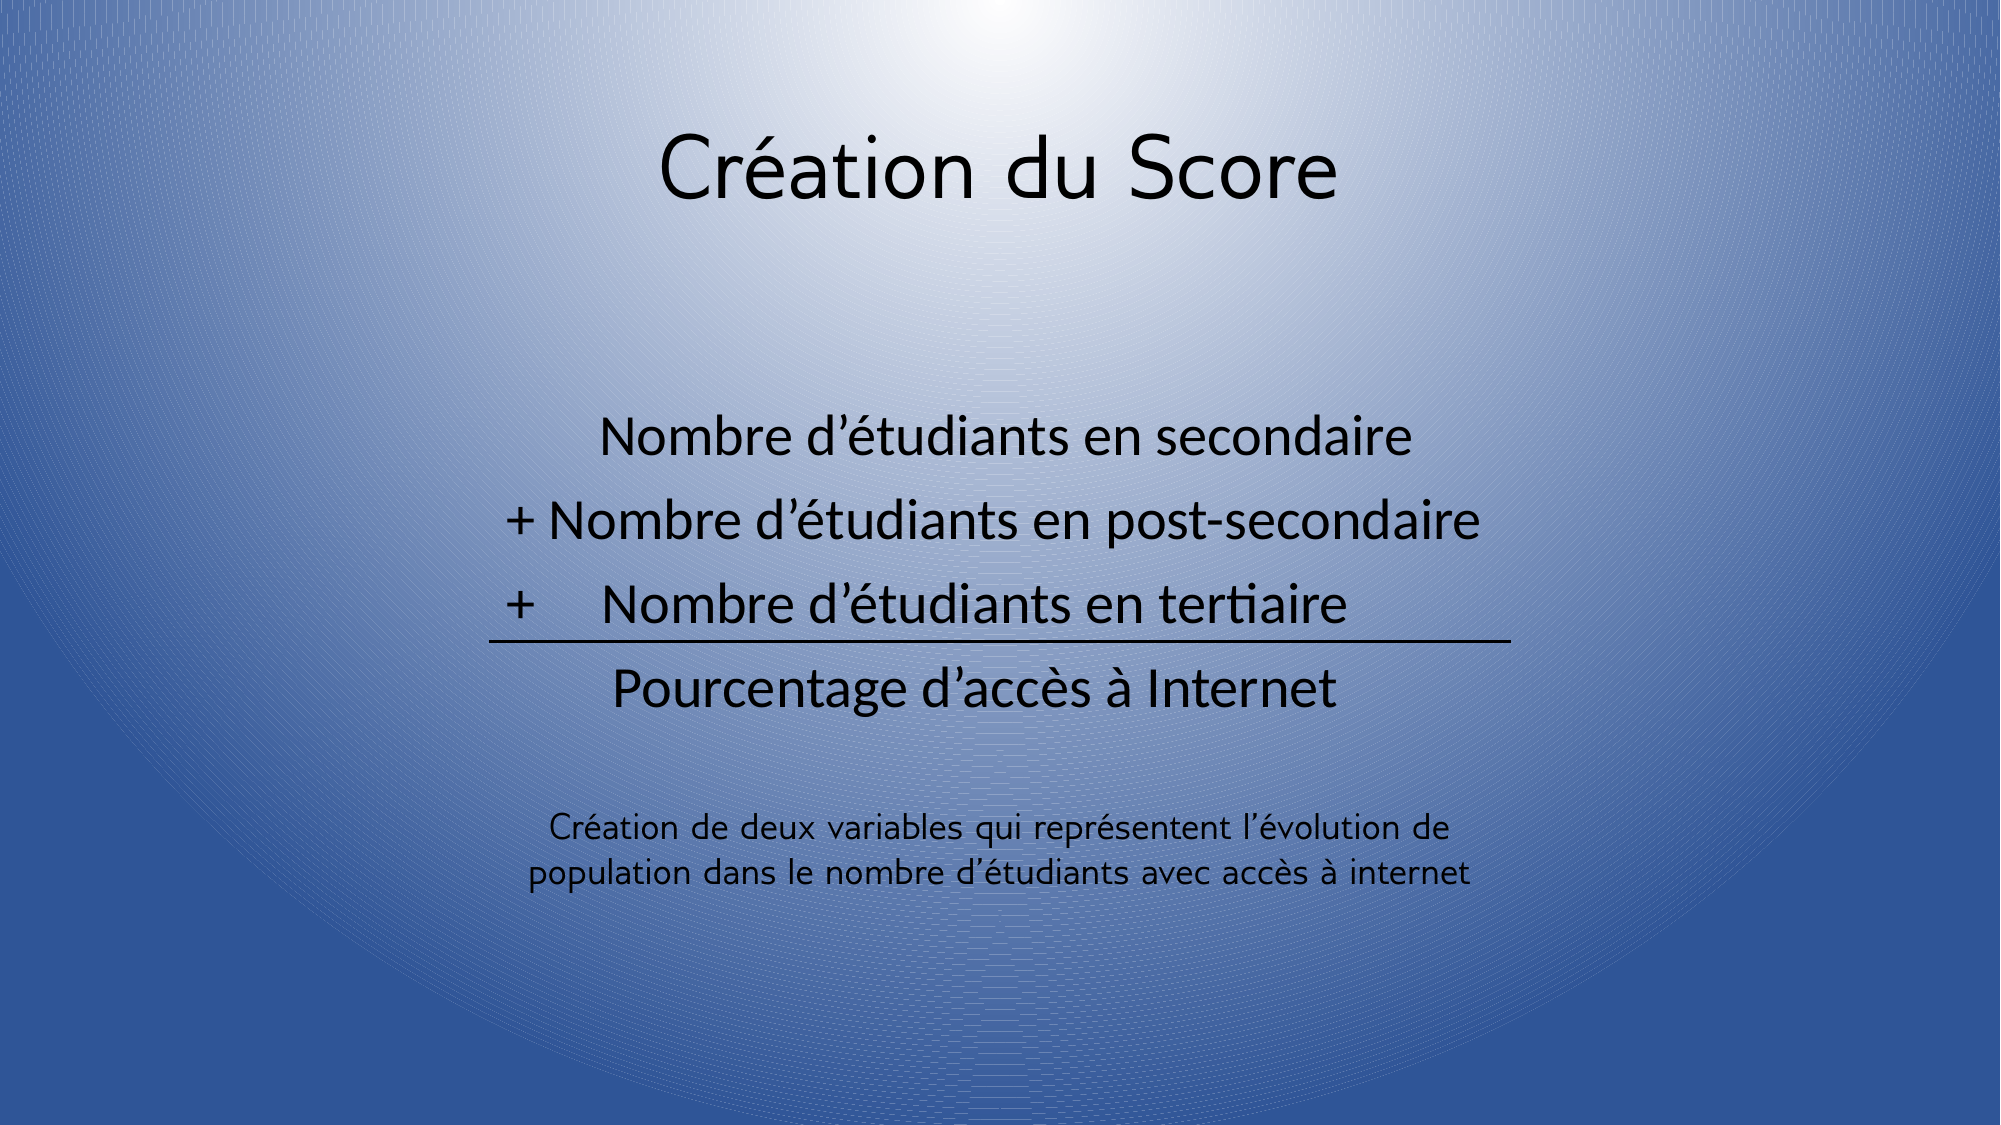

# Création du Score
       Nombre d’étudiants en secondaire
+ Nombre d’étudiants en post-secondaire
+     Nombre d’étudiants en tertiaire
        Pourcentage d’accès à Internet
Création de deux variables qui représentent l’évolution de population dans le nombre d’étudiants avec accès à internet